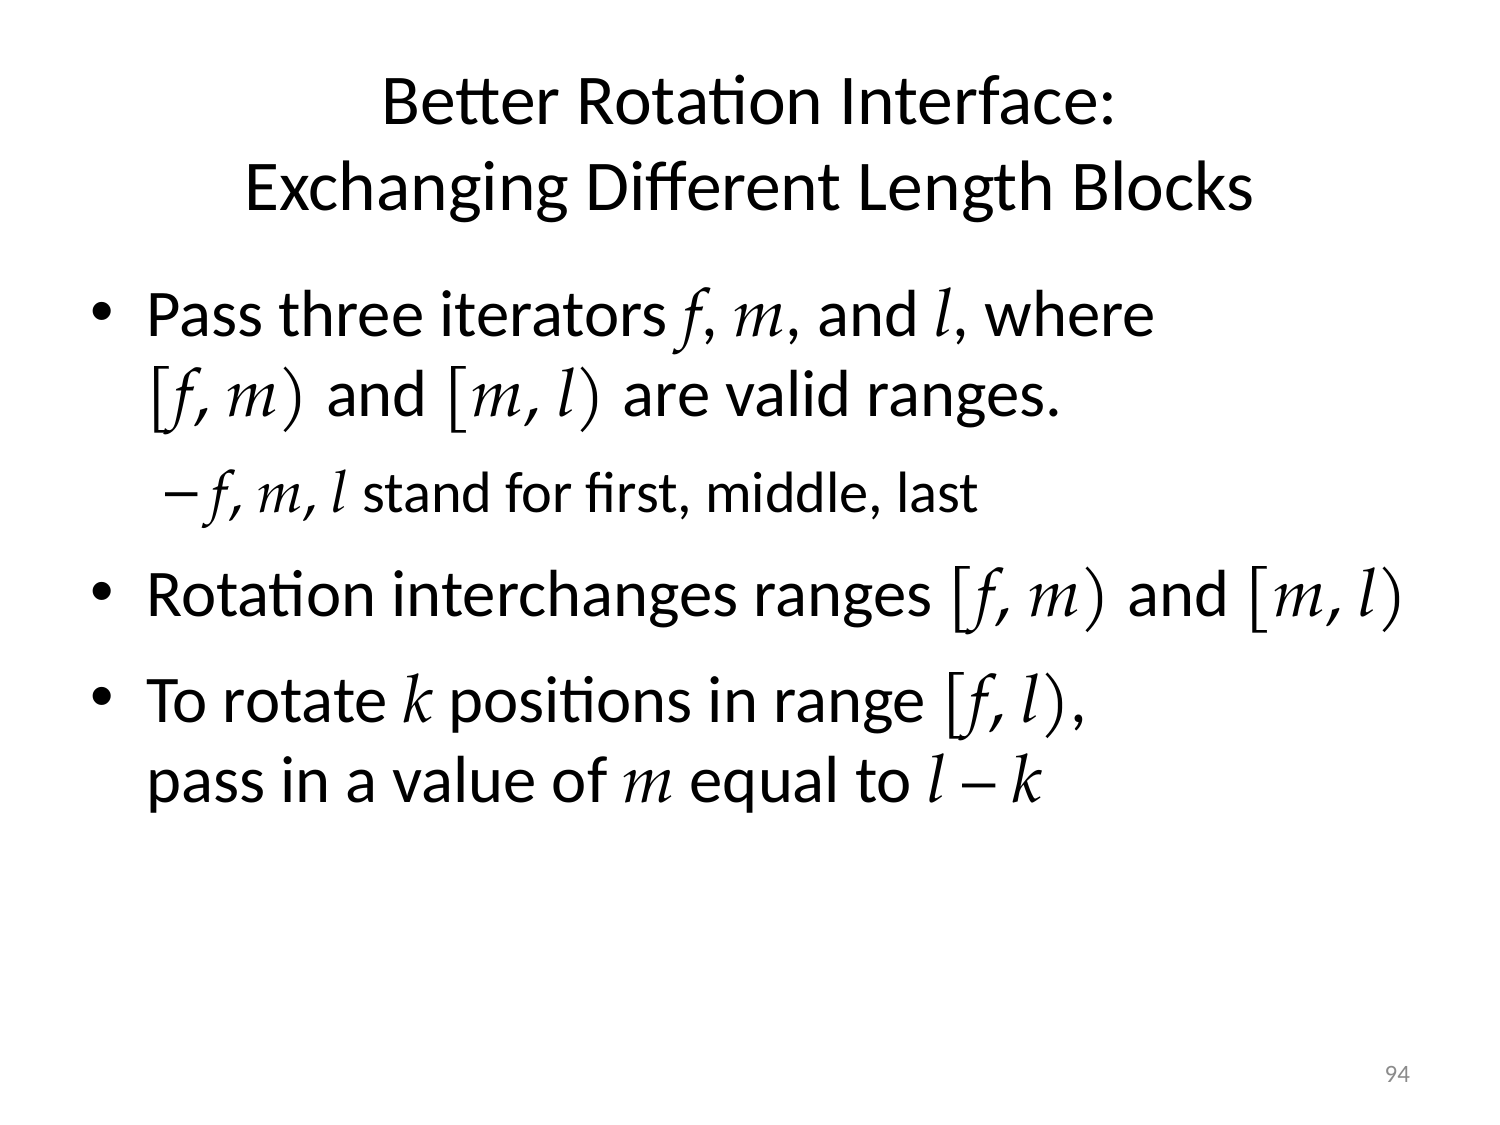

# Better Rotation Interface: Exchanging Different Length Blocks
Pass three iterators f, m, and l, where
[f, m) and [m, l) are valid ranges.
f, m, l stand for first, middle, last
Rotation interchanges ranges [f, m) and [m, l)
To rotate k positions in range [f, l),
pass in a value of m equal to l – k
94